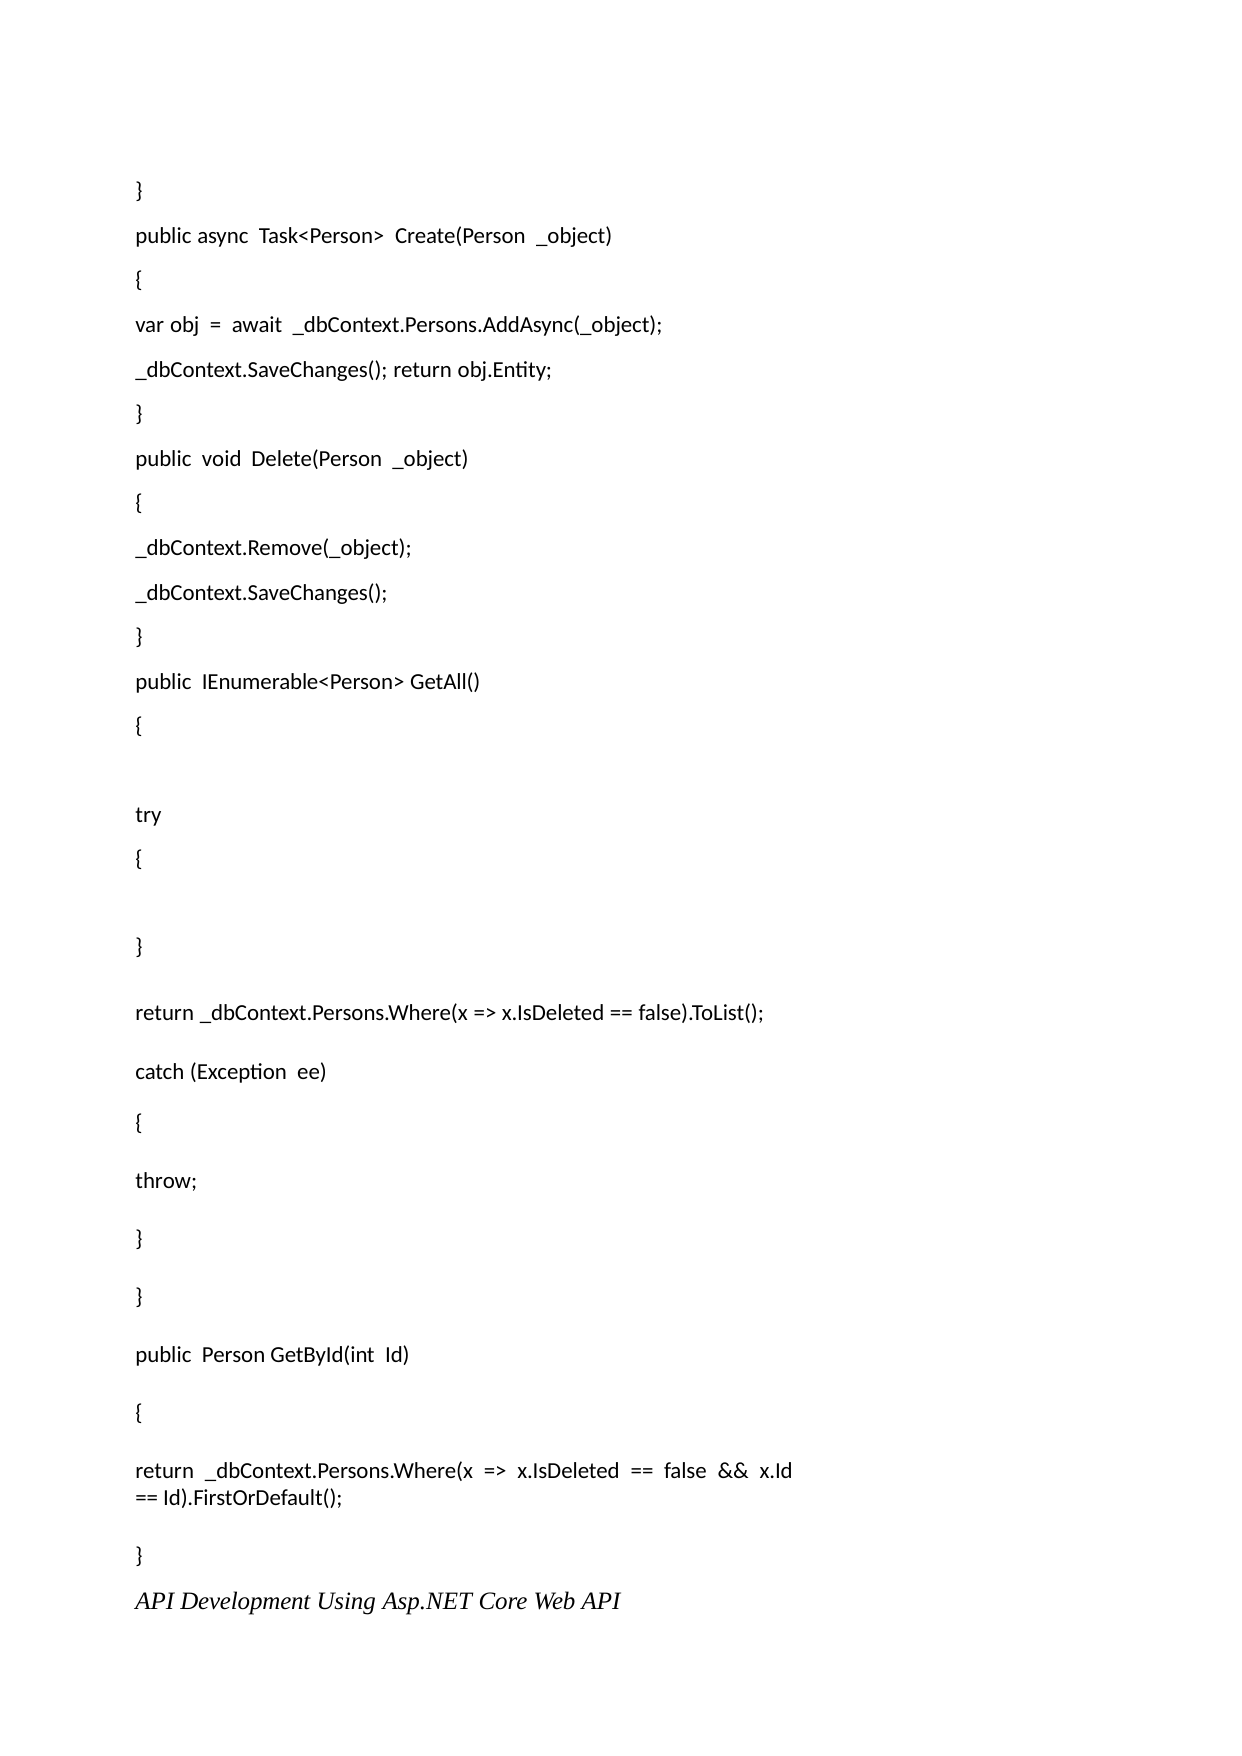

}
public async Task<Person> Create(Person _object)
{
var obj = await _dbContext.Persons.AddAsync(_object);
_dbContext.SaveChanges(); return obj.Entity;
}
public void Delete(Person _object)
{
_dbContext.Remove(_object);
_dbContext.SaveChanges();
}
public IEnumerable<Person> GetAll()
{

try
{

}
return _dbContext.Persons.Where(x => x.IsDeleted == false).ToList();  catch (Exception ee)

{

throw;

}

}

public Person GetById(int Id)

{

return _dbContext.Persons.Where(x => x.IsDeleted == false && x.Id == Id).FirstOrDefault();

}
API Development Using Asp.NET Core Web API